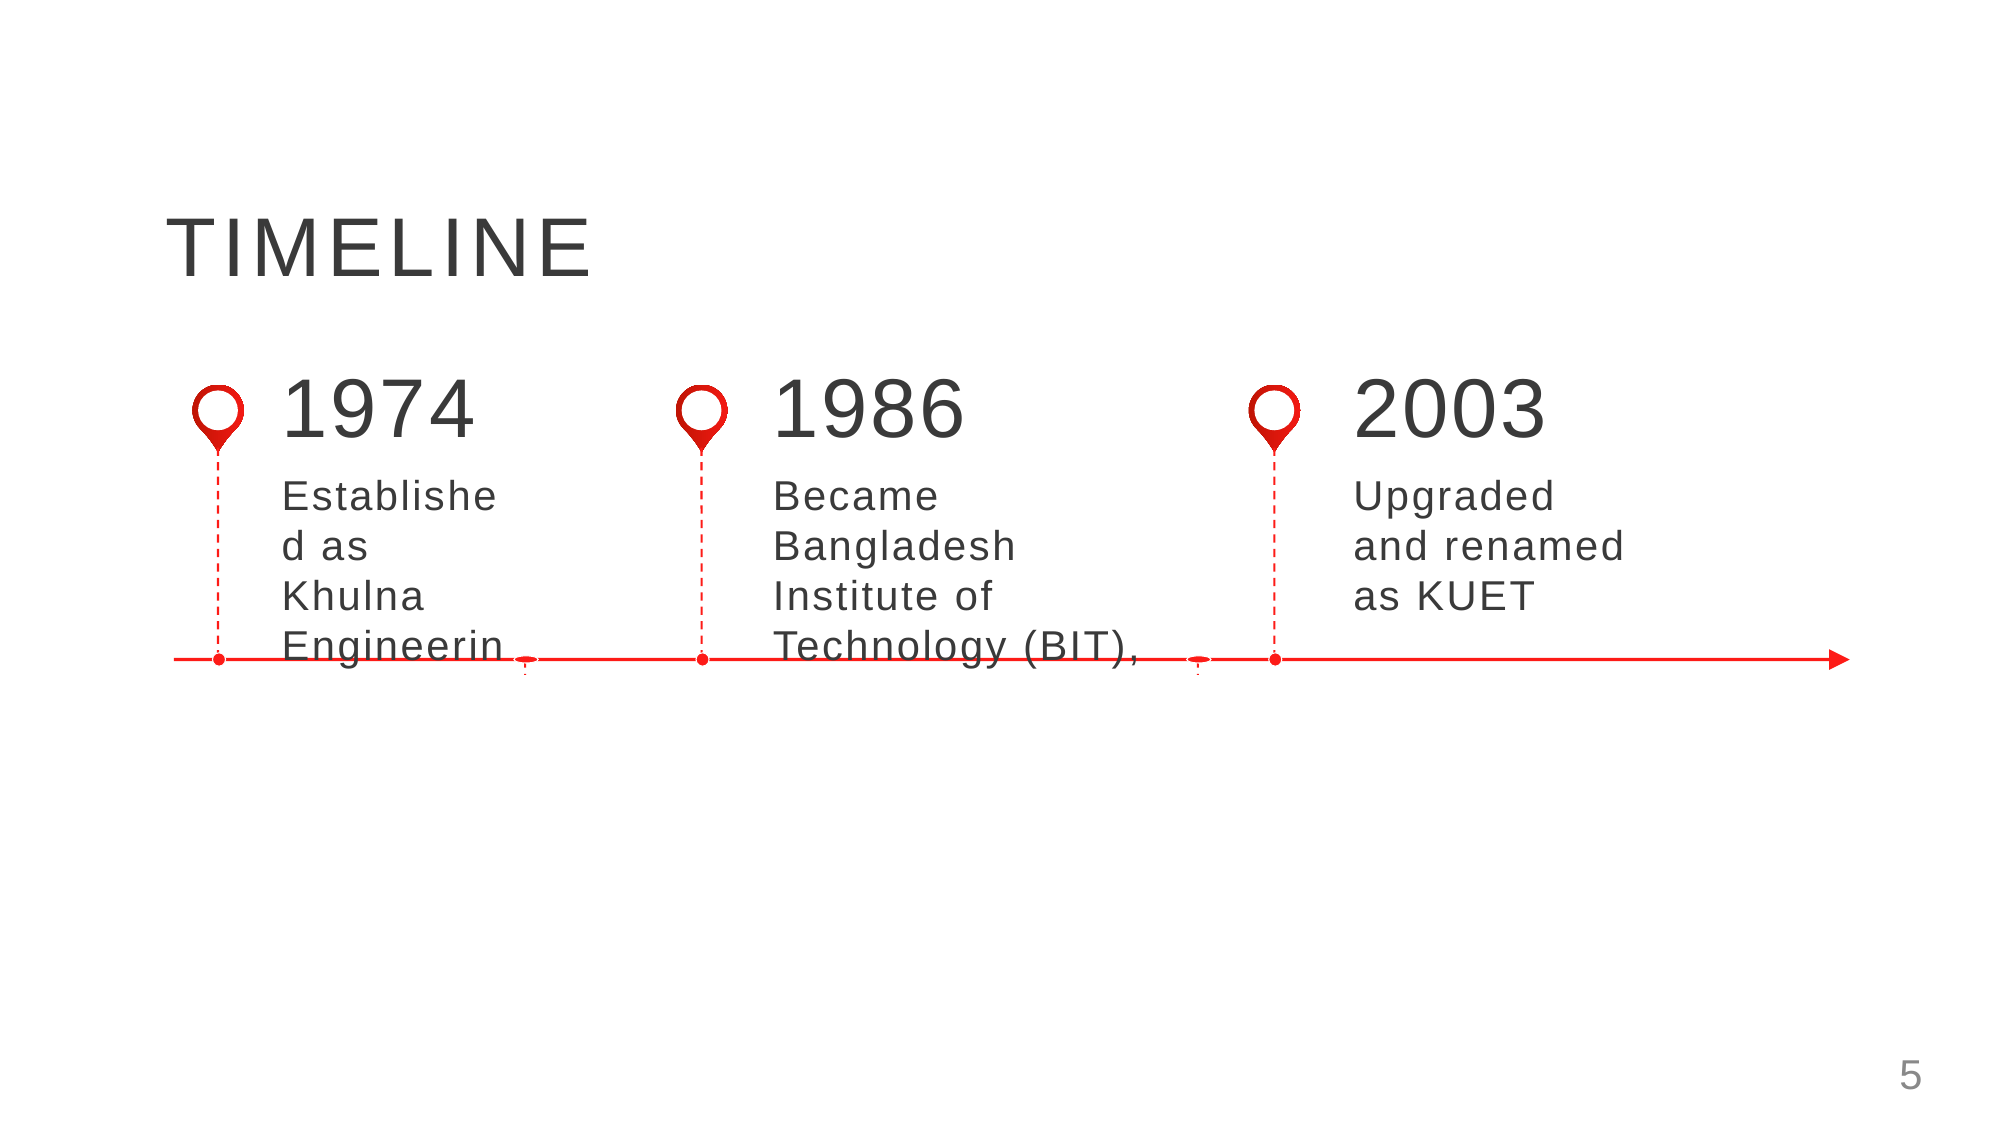

# TIMELINE
Established as Khulna Engineering College
1974
Disseminate standardized metrics
NOV 20XX
Became Bangladesh Institute of Technology (BIT), Khulna
1986
Foster holistically superior methodologies
MARCH 20XX
Upgraded and renamed as KUET
2003

5